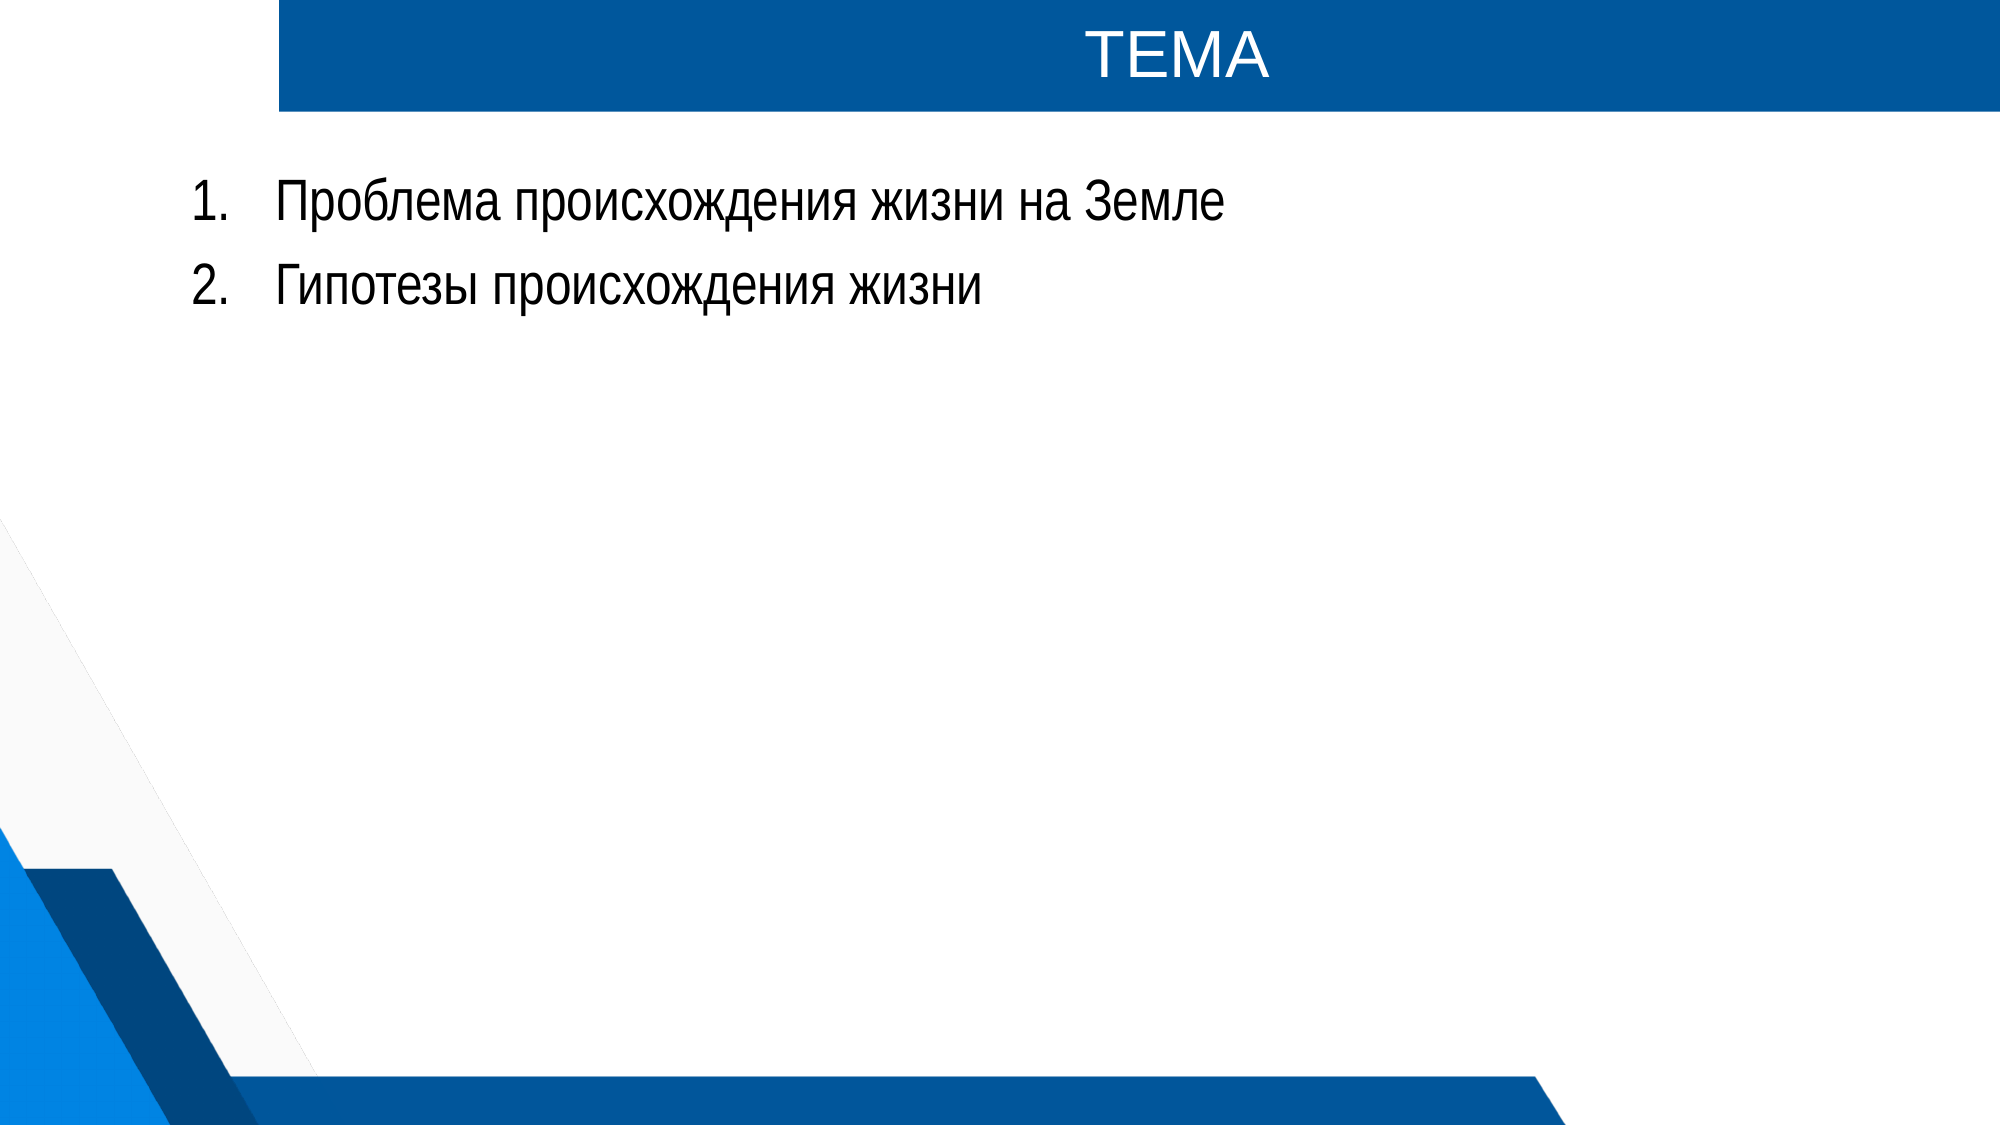

# ТЕМА
Проблема происхождения жизни на Земле
Гипотезы происхождения жизни